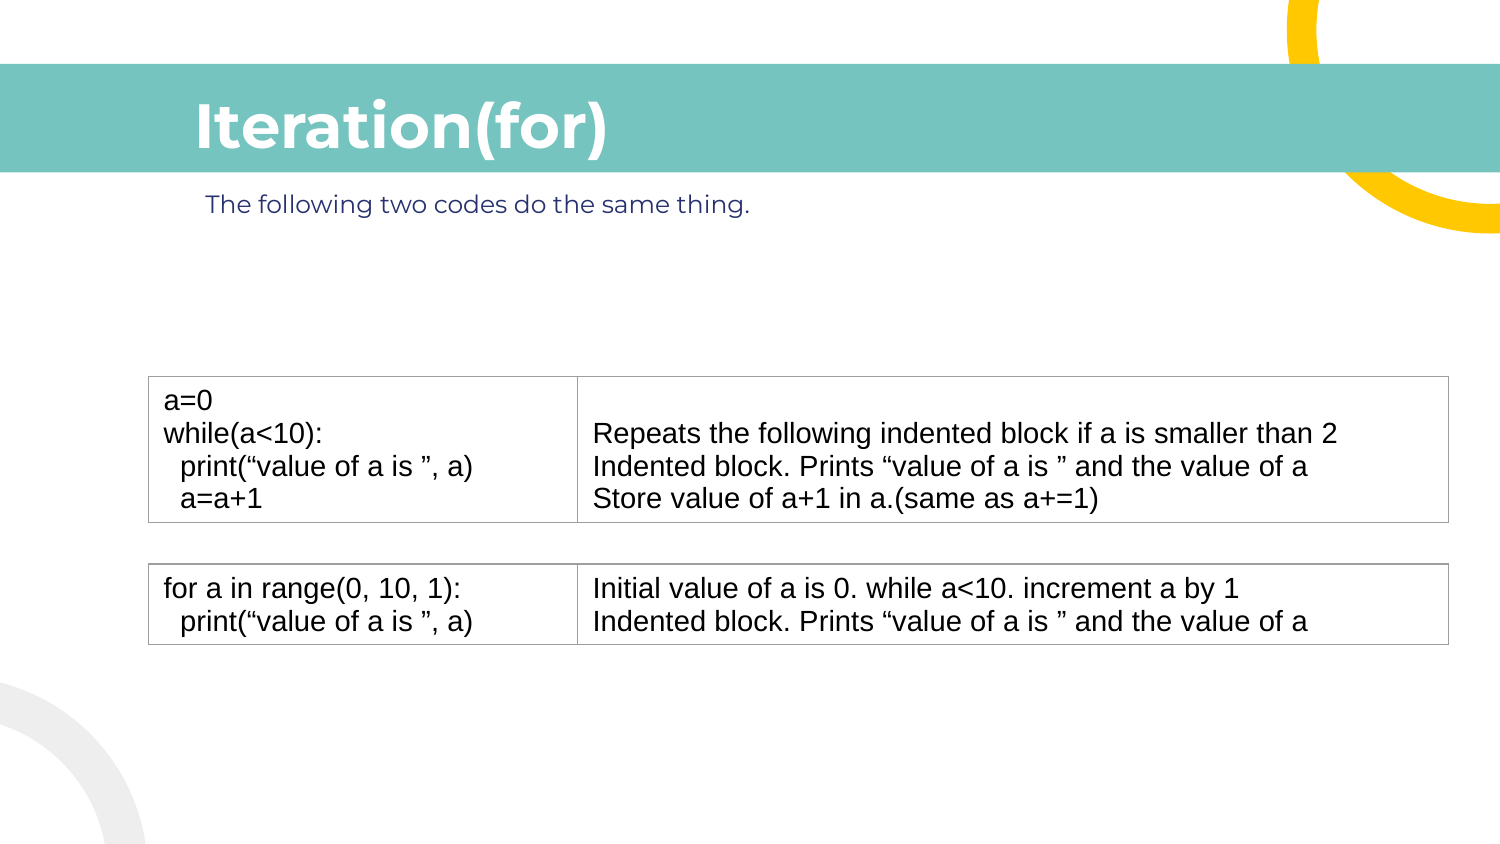

# Iteration(for)
The following two codes do the same thing.
| a=0 while(a<10): print(“value of a is ”, a) a=a+1 | Repeats the following indented block if a is smaller than 2 Indented block. Prints “value of a is ” and the value of a Store value of a+1 in a.(same as a+=1) |
| --- | --- |
| for a in range(0, 10, 1): print(“value of a is ”, a) | Initial value of a is 0. while a<10. increment a by 1 Indented block. Prints “value of a is ” and the value of a |
| --- | --- |